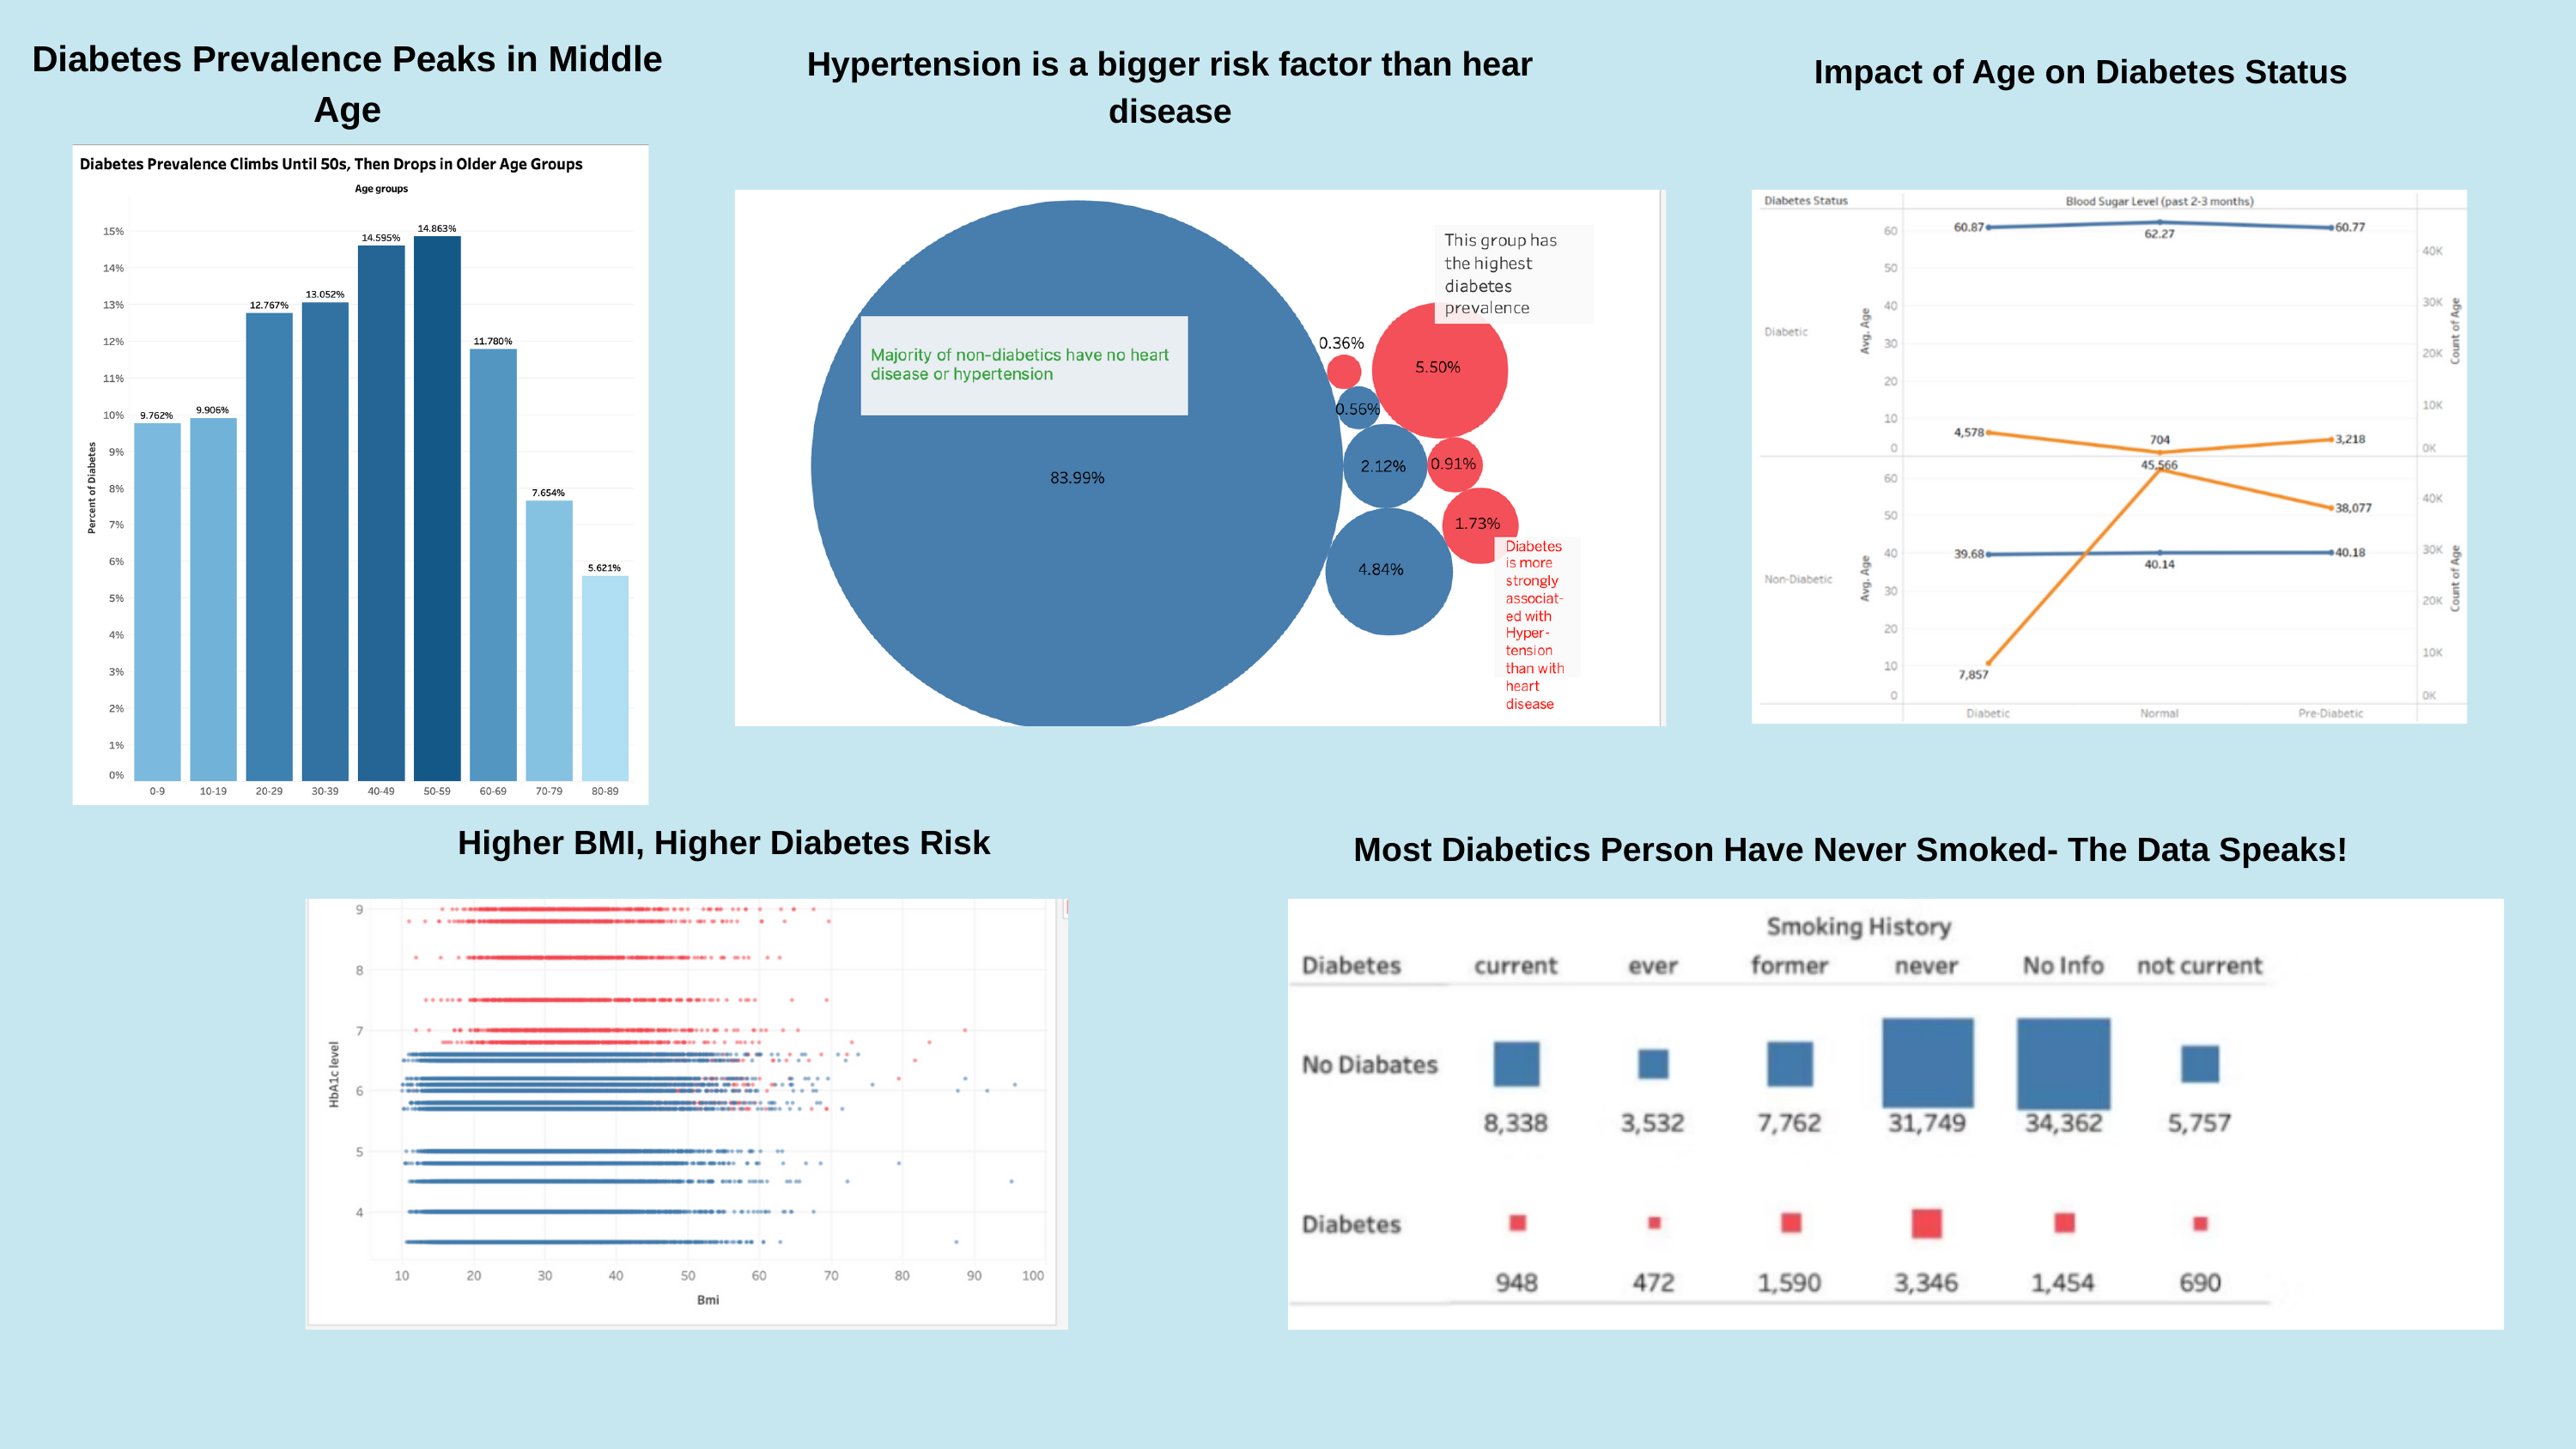

Diabetes Prevalence Peaks in Middle Age
Hypertension is a bigger risk factor than hear disease
Impact of Age on Diabetes Status

Higher BMI, Higher Diabetes Risk
Most Diabetics Person Have Never Smoked- The Data Speaks!